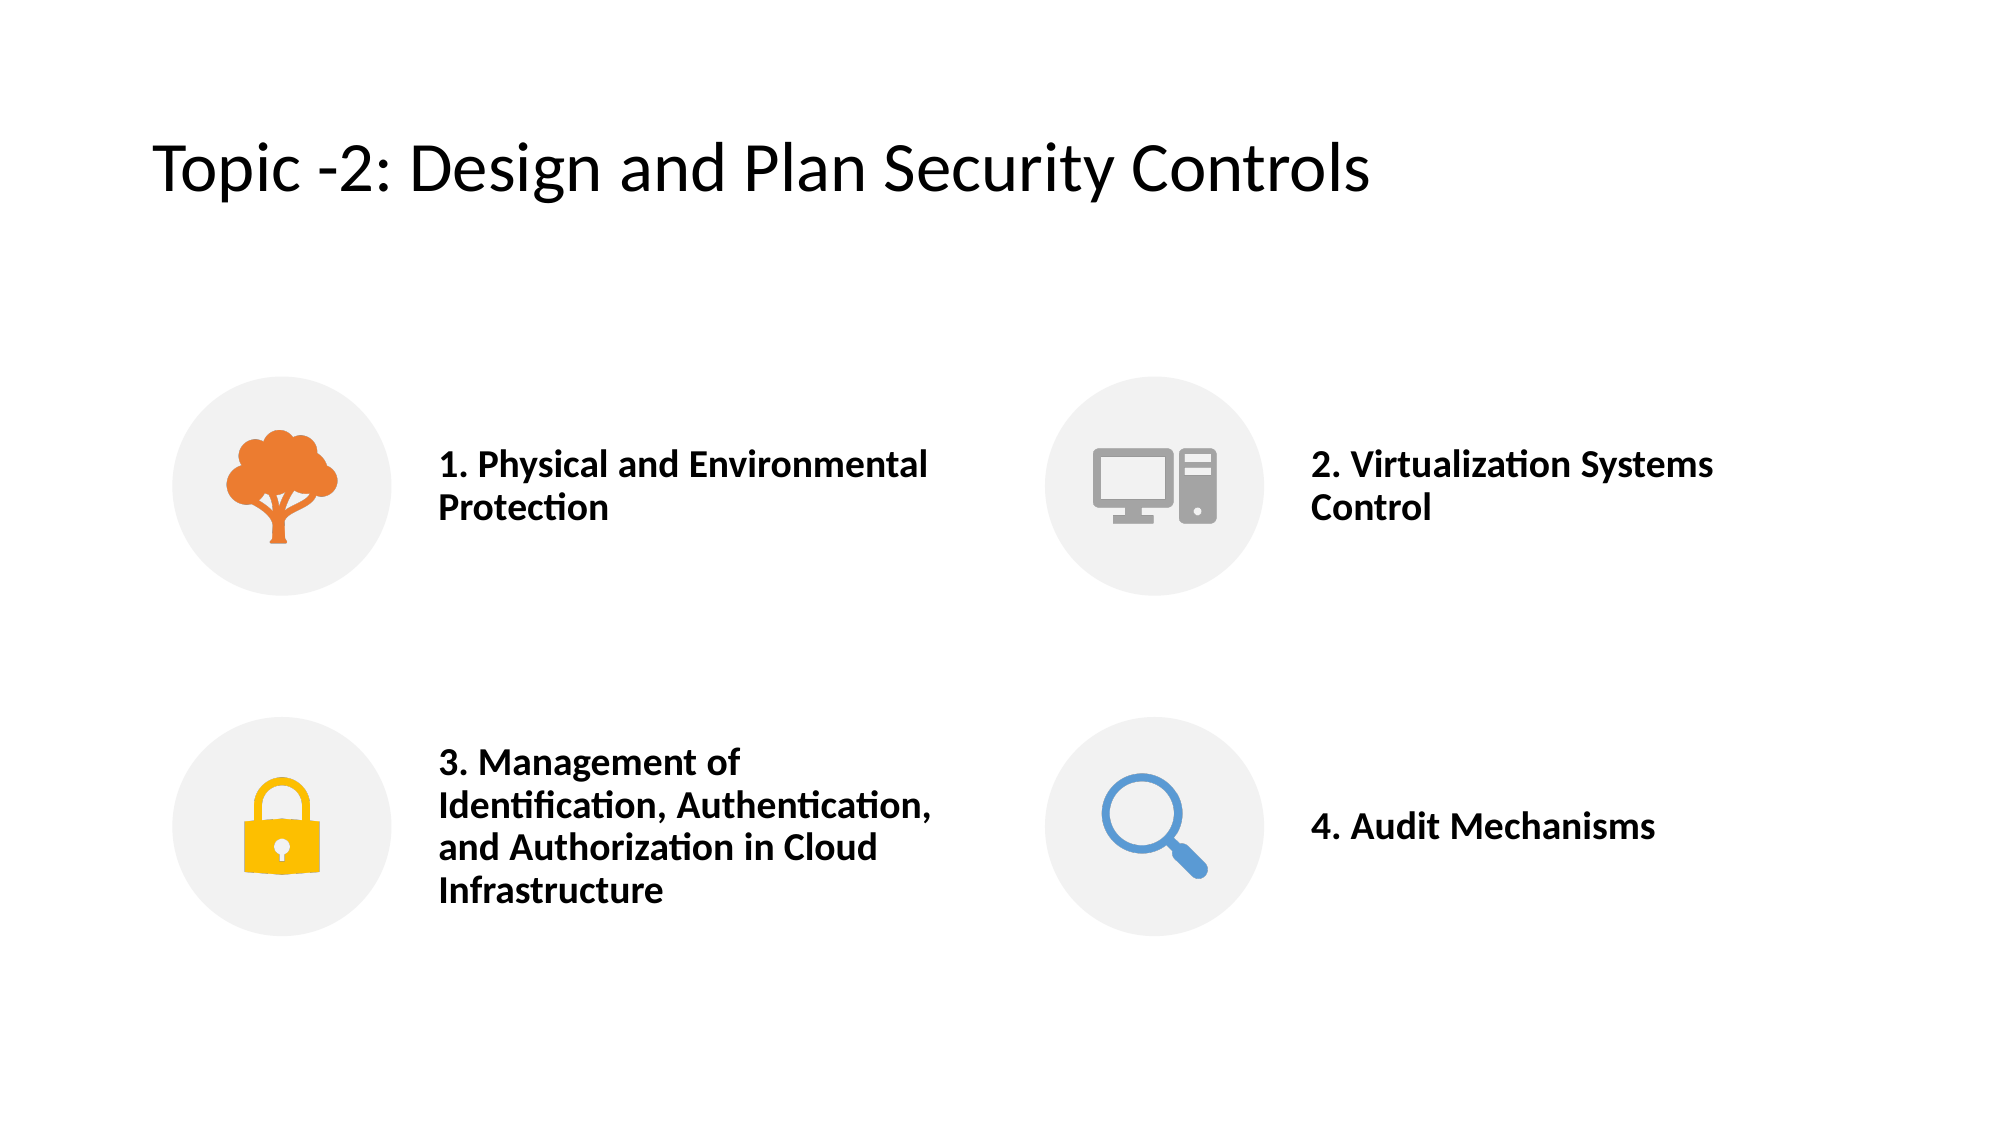

# Topic -2: Design and Plan Security Controls
1. Physical and Environmental Protection
2. Virtualization Systems Control
3. Management of Identification, Authentication, and Authorization in Cloud Infrastructure
4. Audit Mechanisms